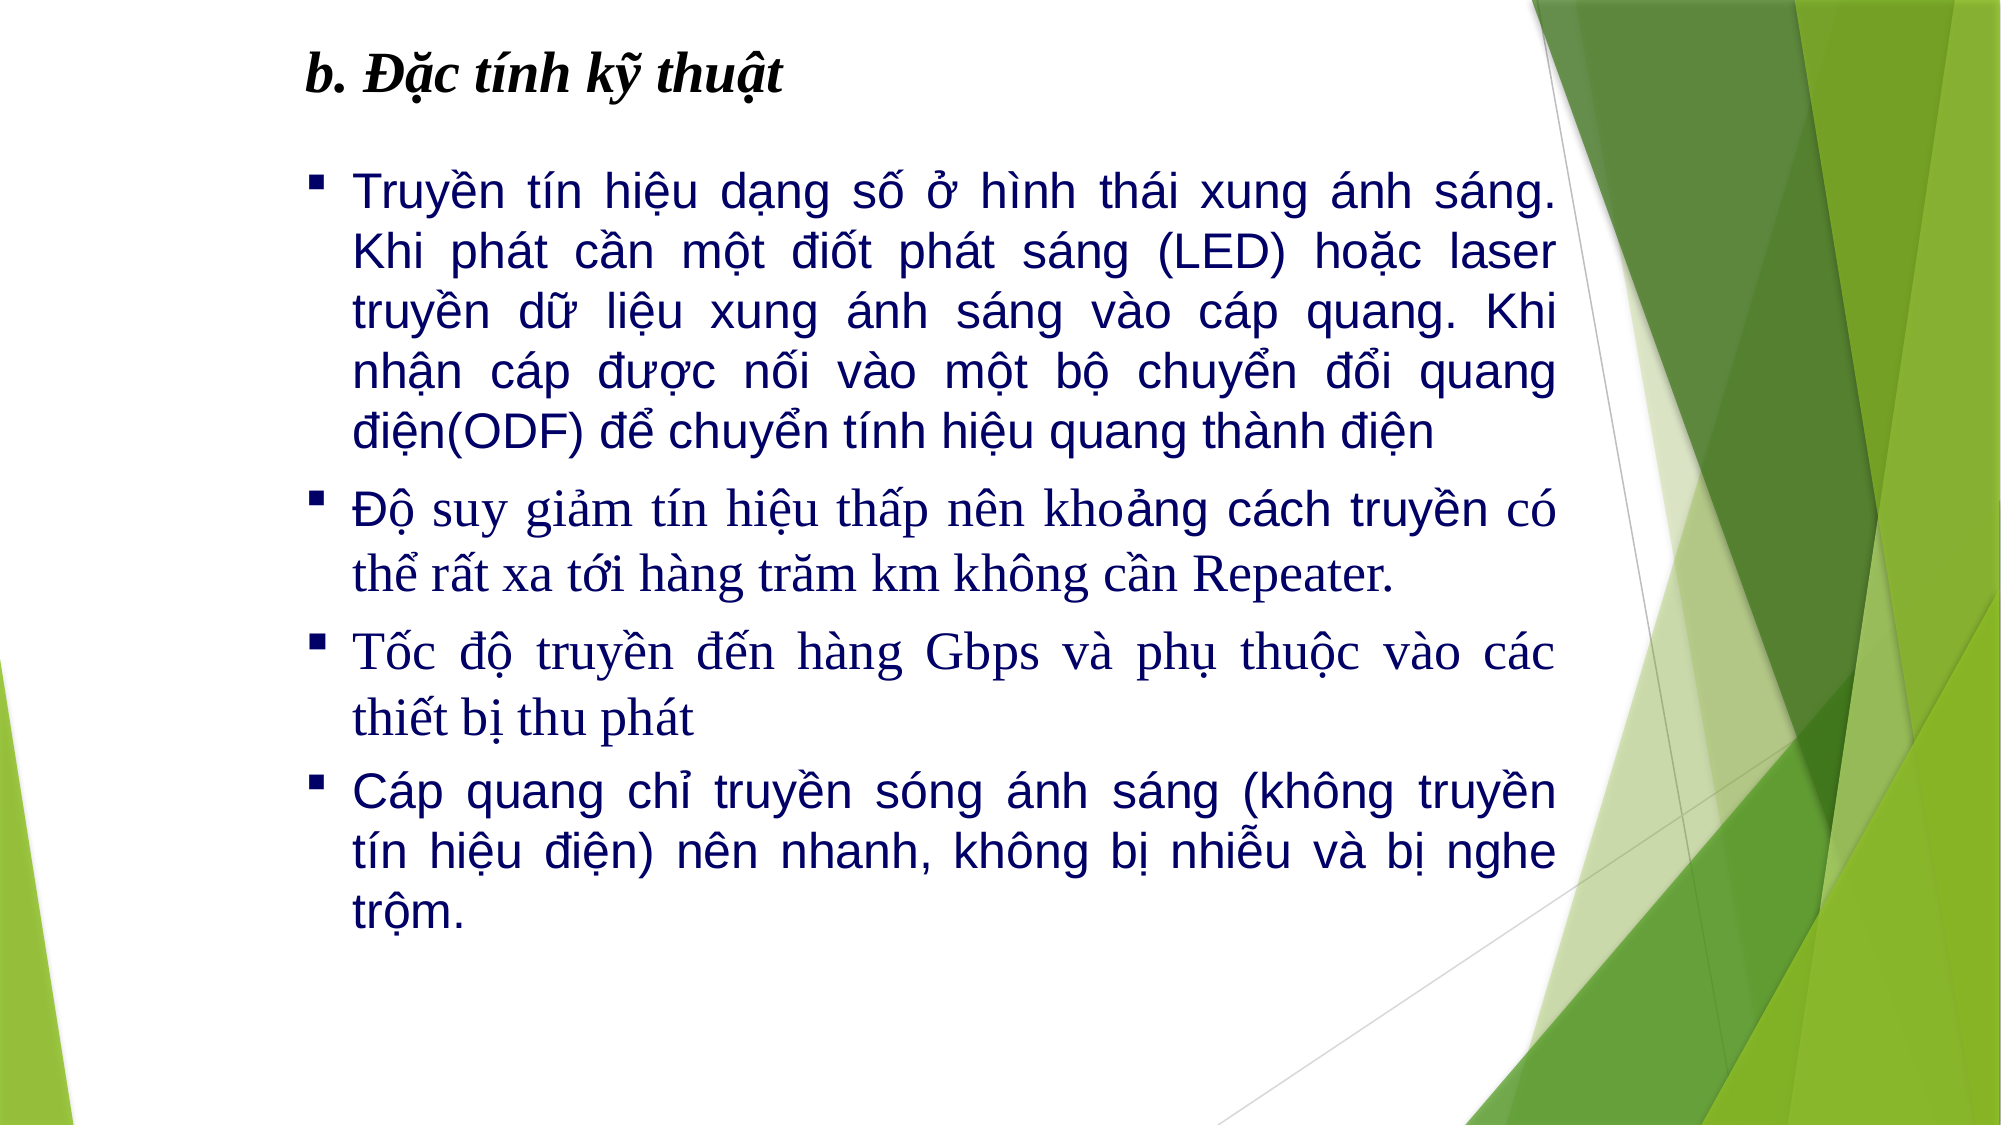

b. Đặc tính kỹ thuật
Truyền tín hiệu dạng số ở hình thái xung ánh sáng. Khi phát cần một điốt phát sáng (LED) hoặc laser truyền dữ liệu xung ánh sáng vào cáp quang. Khi nhận cáp được nối vào một bộ chuyển đổi quang điện(ODF) để chuyển tính hiệu quang thành điện
Độ suy giảm tín hiệu thấp nên khoảng cách truyền có thể rất xa tới hàng trăm km không cần Repeater.
Tốc độ truyền đến hàng Gbps và phụ thuộc vào các thiết bị thu phát
Cáp quang chỉ truyền sóng ánh sáng (không truyền tín hiệu điện) nên nhanh, không bị nhiễu và bị nghe trộm.